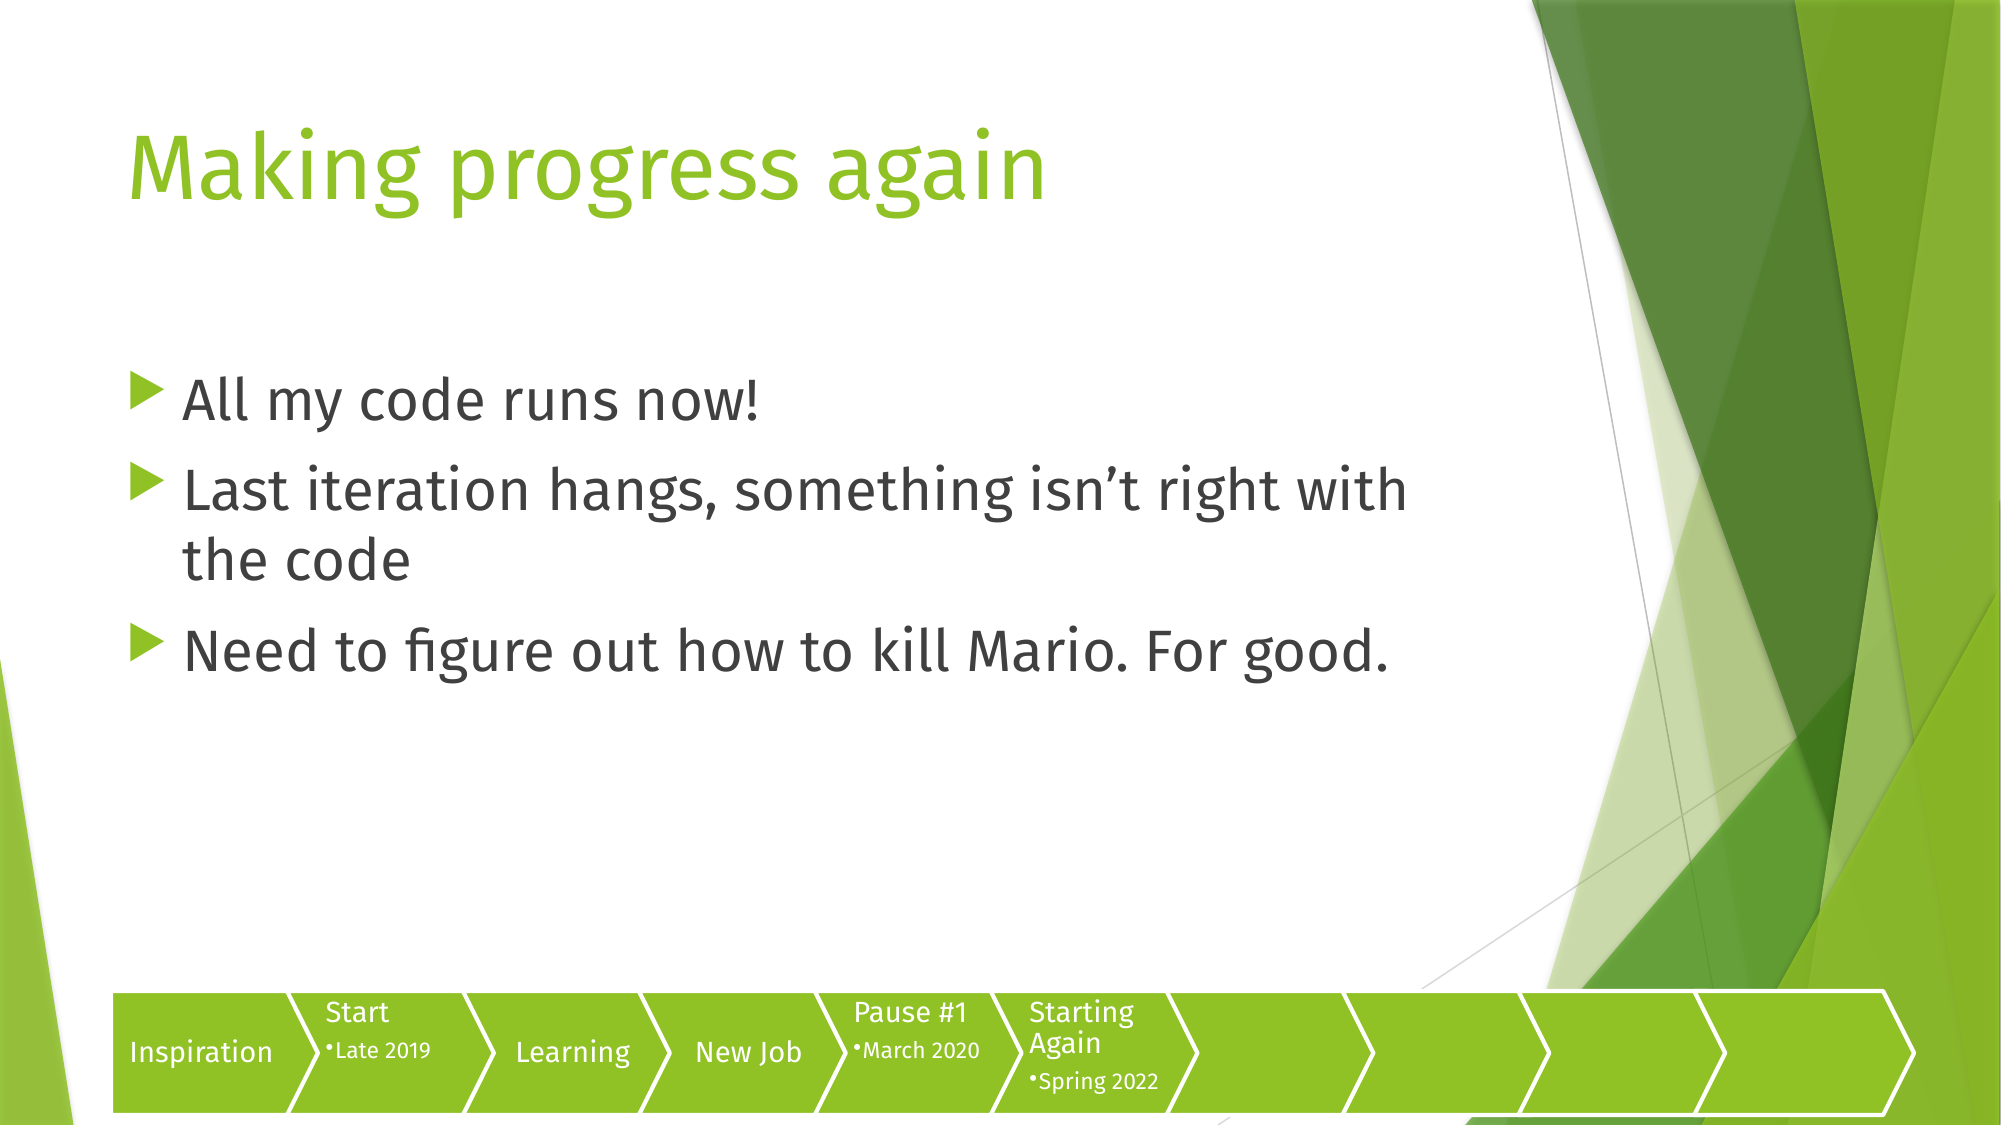

# Making progress again
All my code runs now!
Last iteration hangs, something isn’t right with the code
Need to figure out how to kill Mario. For good.
Inspiration
Start
Late 2019
Learning
New Job
Pause #1
March 2020
Starting Again
Spring 2022